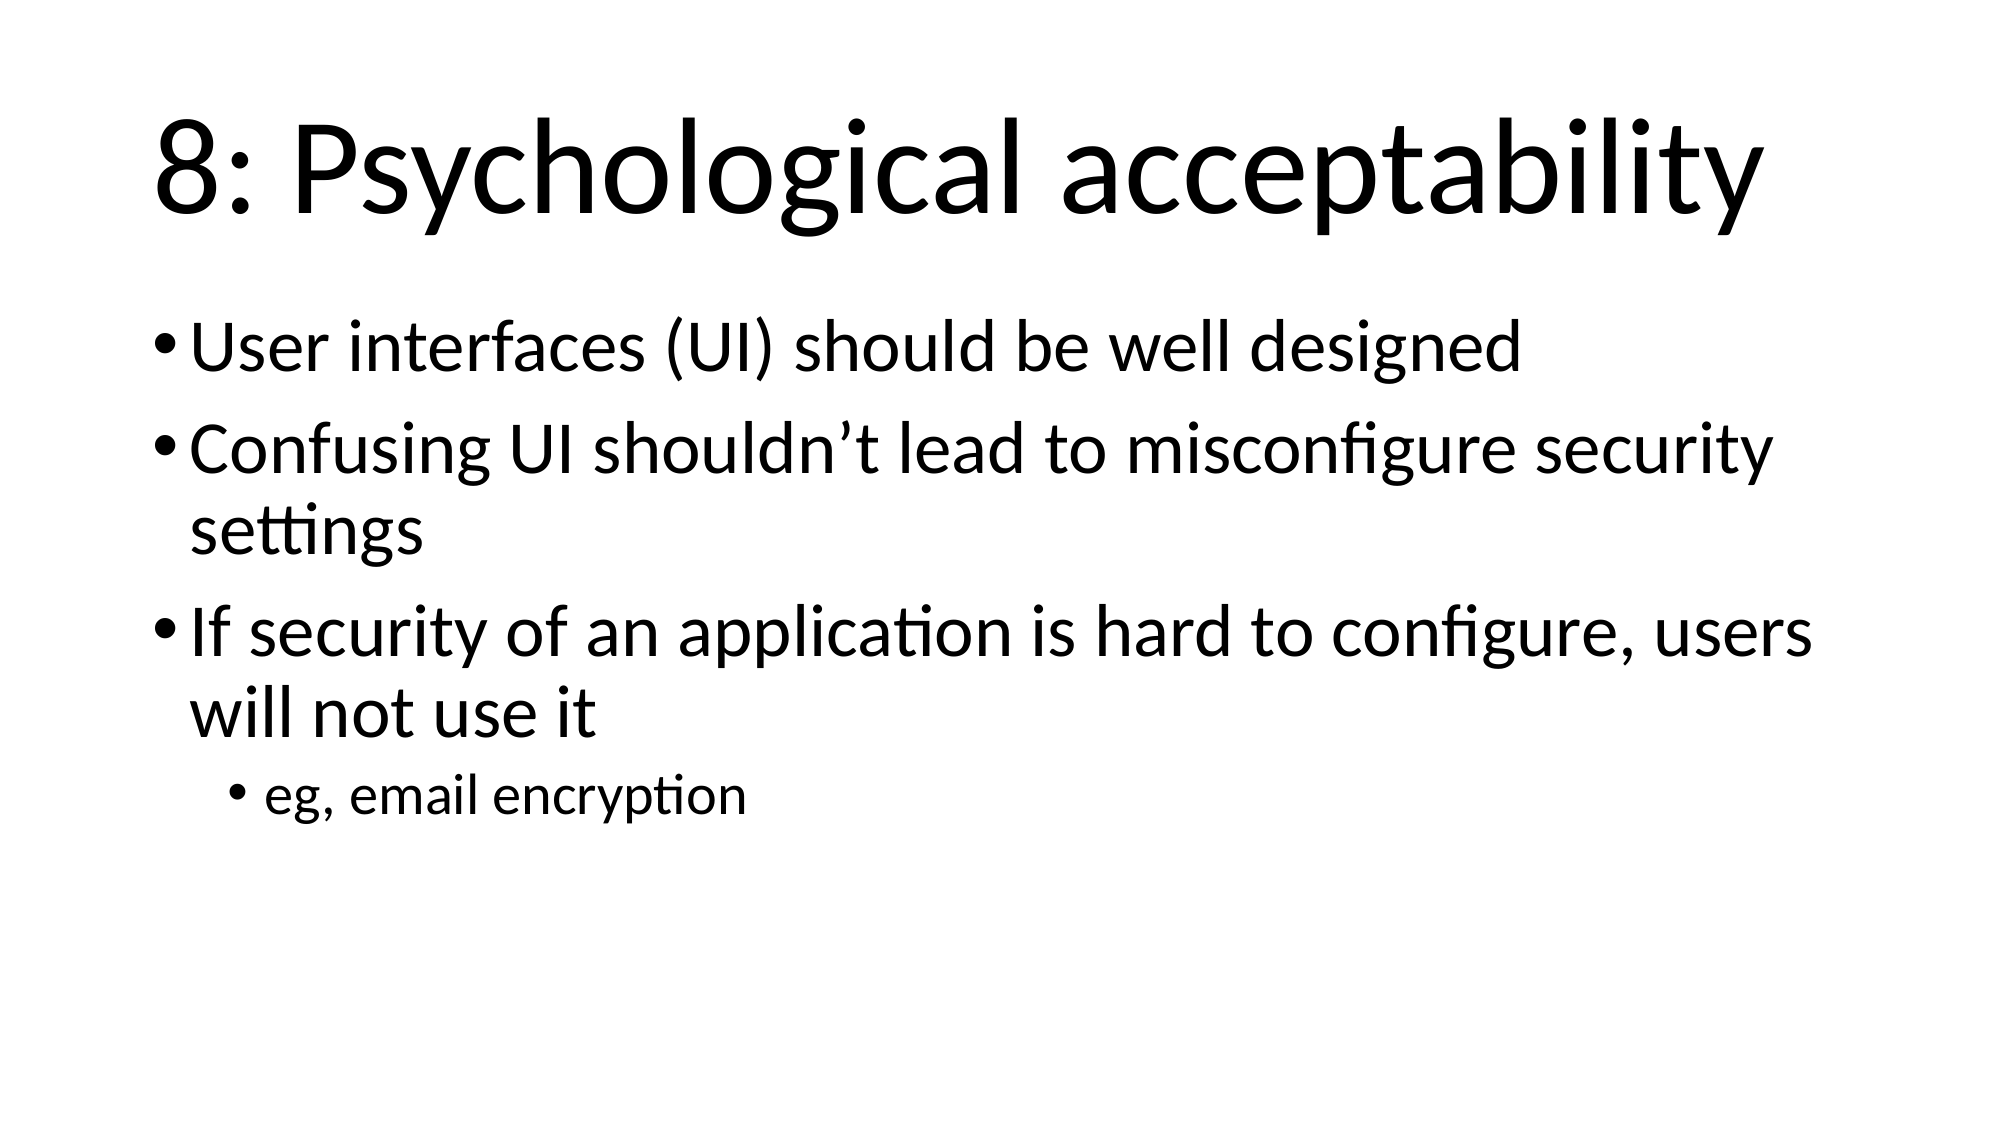

# 8: Psychological acceptability
User interfaces (UI) should be well designed
Confusing UI shouldn’t lead to misconfigure security settings
If security of an application is hard to configure, users will not use it
eg, email encryption